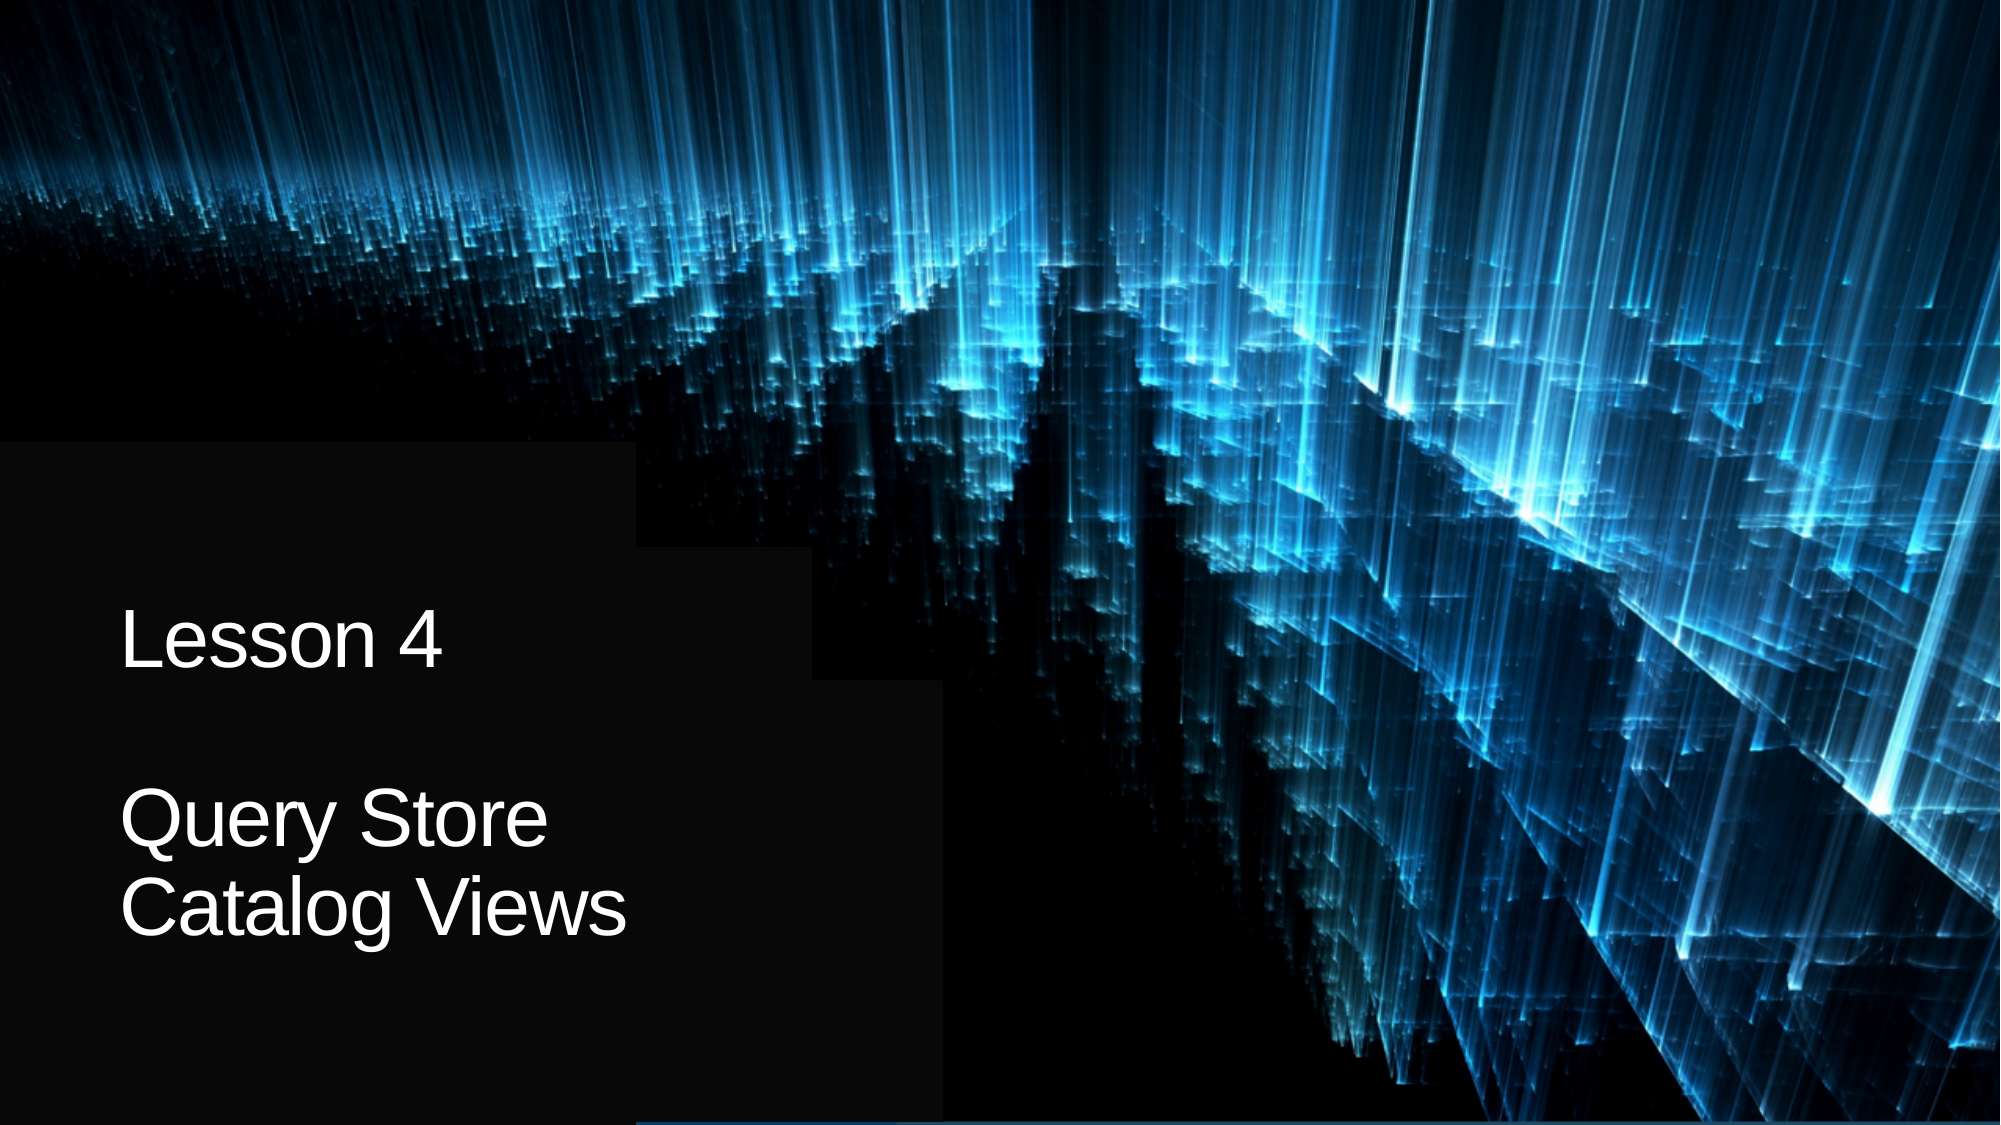

# Lesson 4 Query Store Catalog Views